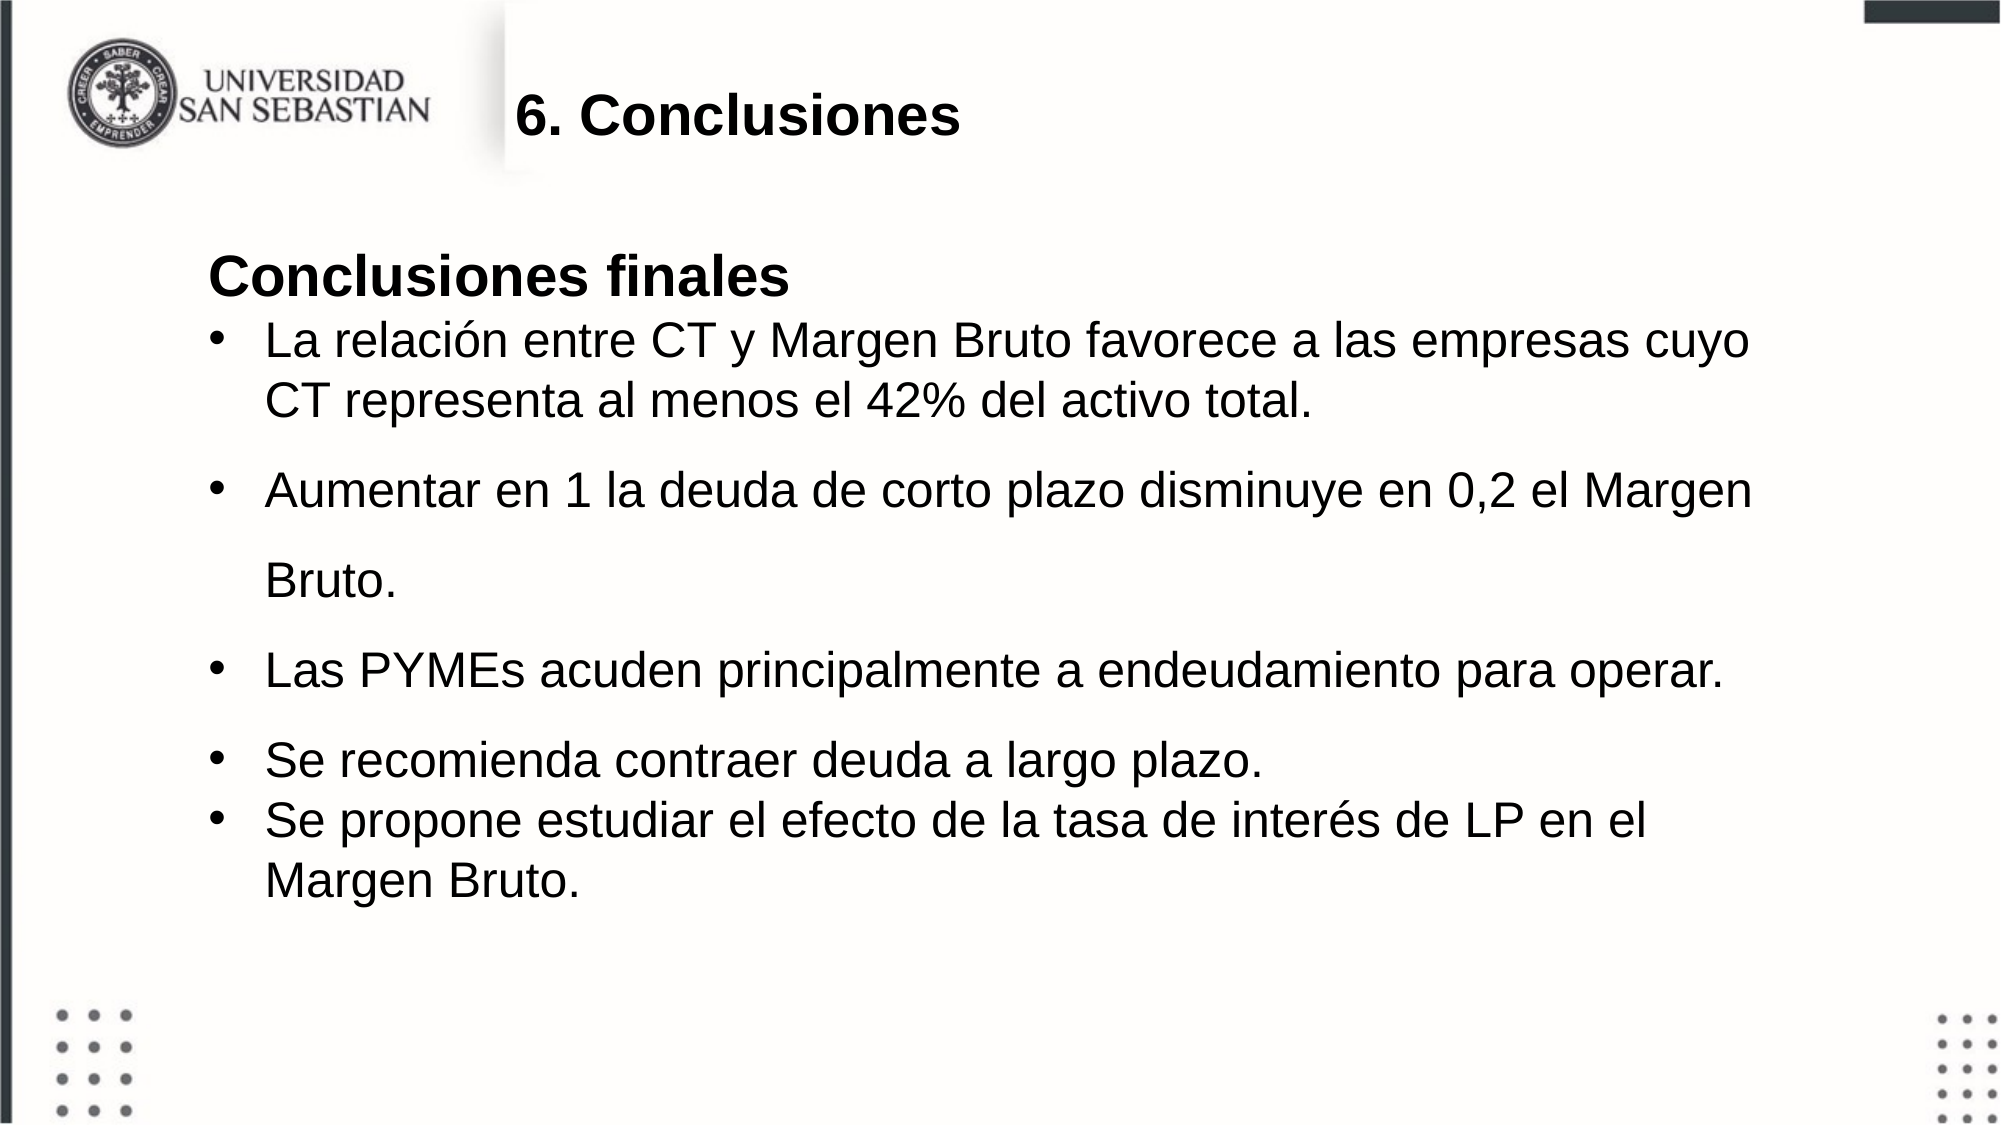

6. Conclusiones
Conclusiones finales
La relación entre CT y Margen Bruto favorece a las empresas cuyo CT representa al menos el 42% del activo total.
Aumentar en 1 la deuda de corto plazo disminuye en 0,2 el Margen Bruto.
Las PYMEs acuden principalmente a endeudamiento para operar.
Se recomienda contraer deuda a largo plazo.
Se propone estudiar el efecto de la tasa de interés de LP en el Margen Bruto.